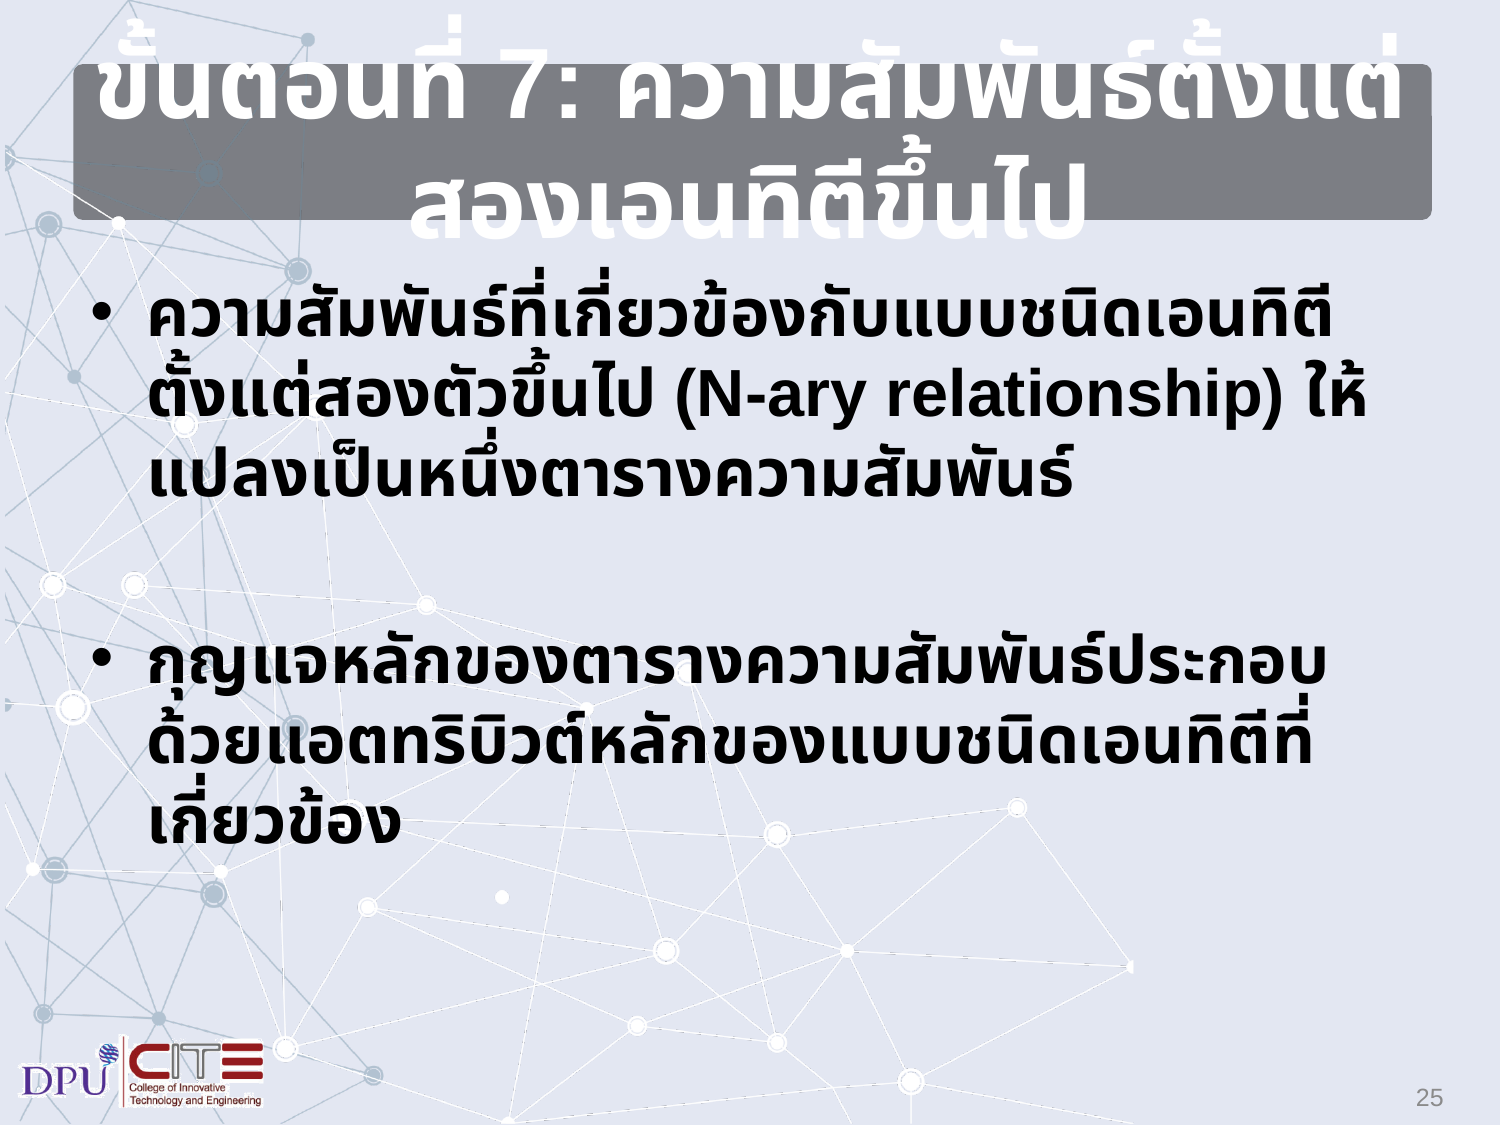

# ขั้นตอนที่ 7: ความสัมพันธ์ตั้งแต่สองเอนทิตีขึ้นไป
ความสัมพันธ์ที่เกี่ยวข้องกับแบบชนิดเอนทิตีตั้งแต่สองตัวขึ้นไป (N-ary relationship) ให้แปลงเป็นหนึ่งตารางความสัมพันธ์

กุญแจหลักของตารางความสัมพันธ์ประกอบด้วยแอตทริบิวต์หลักของแบบชนิดเอนทิตีที่เกี่ยวข้อง

25